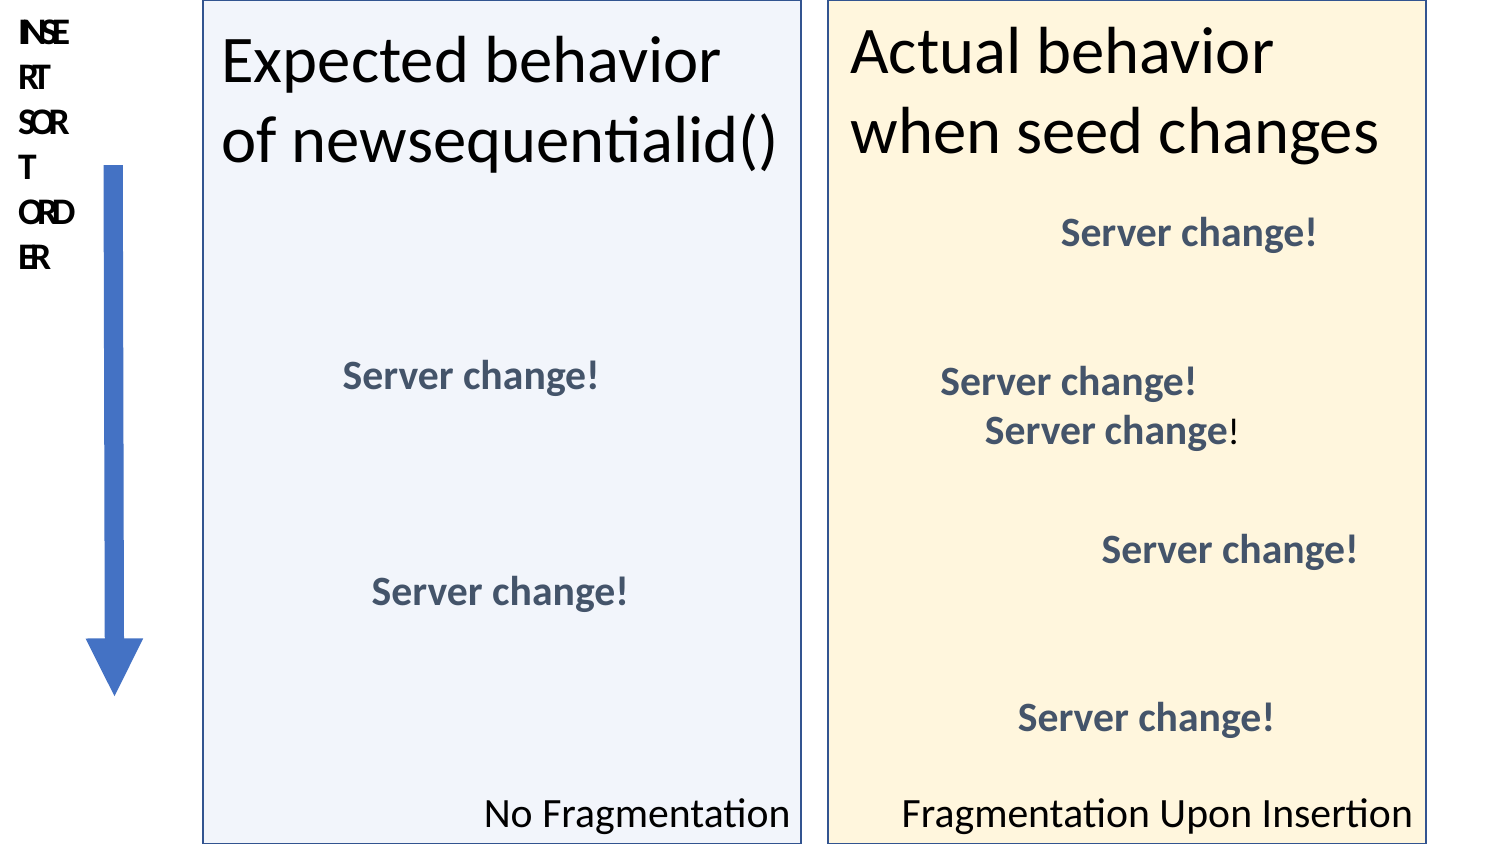

Actual behavior
when seed changes

INSERT SORT ORDER
Expected behavior
of newsequentialid()

Server change!
Server change!
Server change!
Server change!
Server change!
Server change!
Server change!
No Fragmentation
Fragmentation Upon Insertion